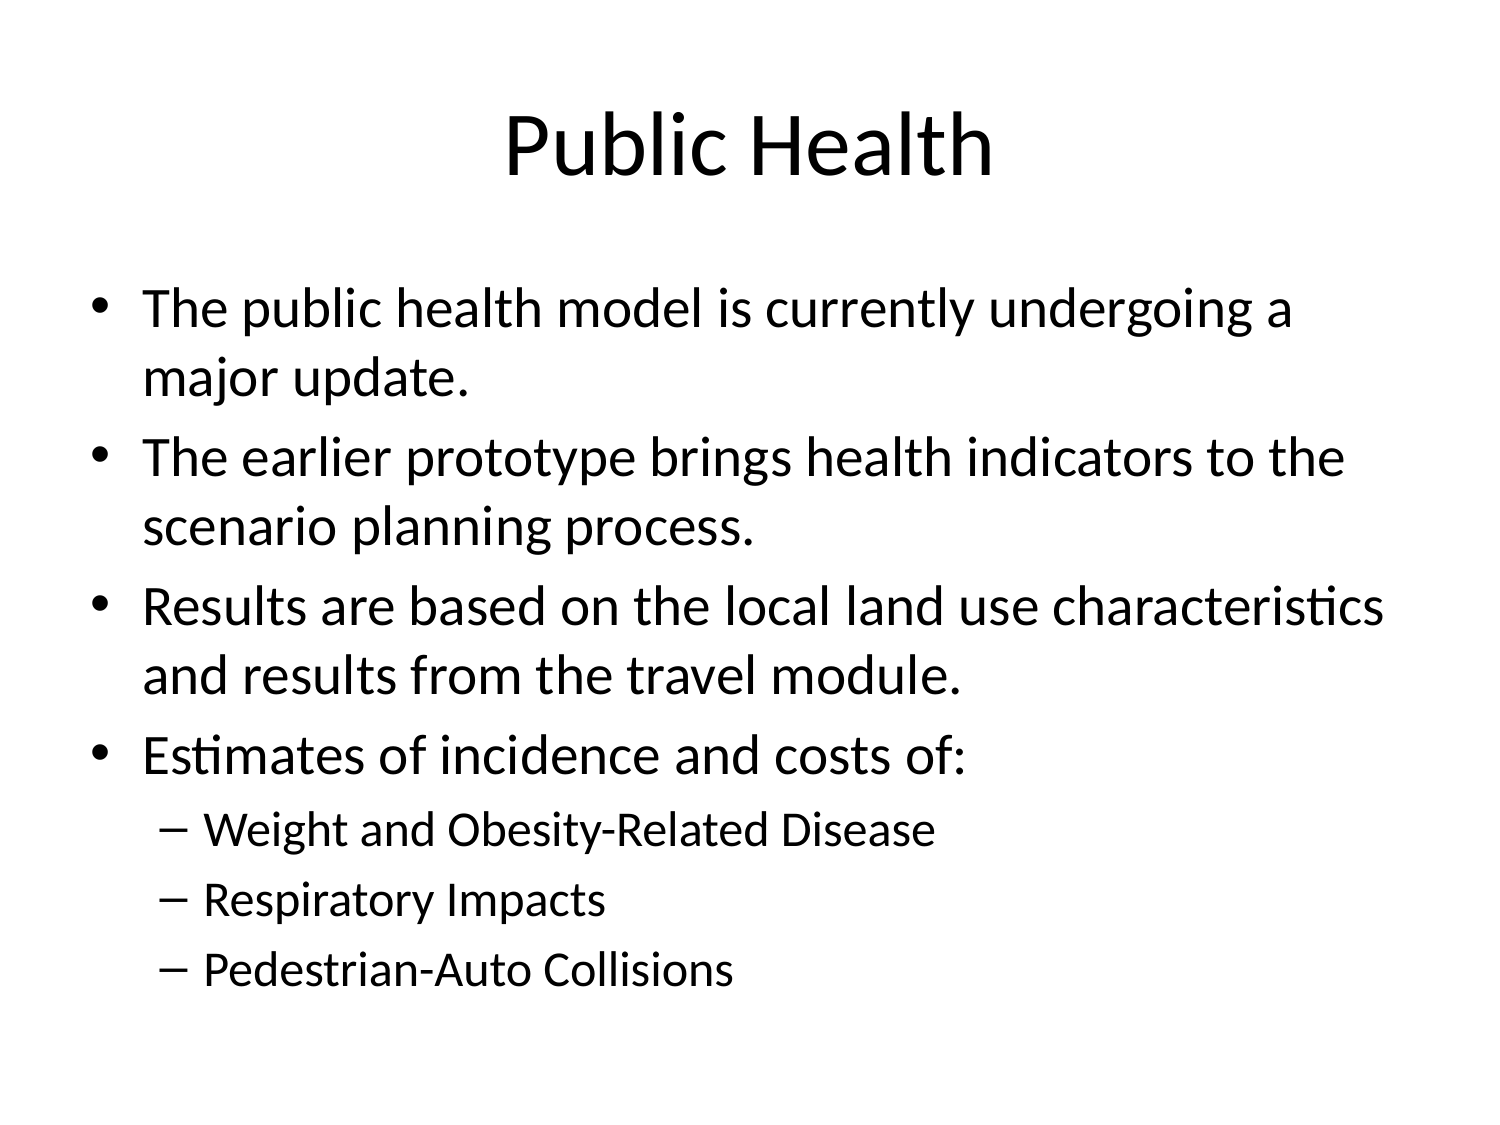

# Public Health
The public health model is currently undergoing a major update.
The earlier prototype brings health indicators to the scenario planning process.
Results are based on the local land use characteristics and results from the travel module.
Estimates of incidence and costs of:
Weight and Obesity-Related Disease
Respiratory Impacts
Pedestrian-Auto Collisions